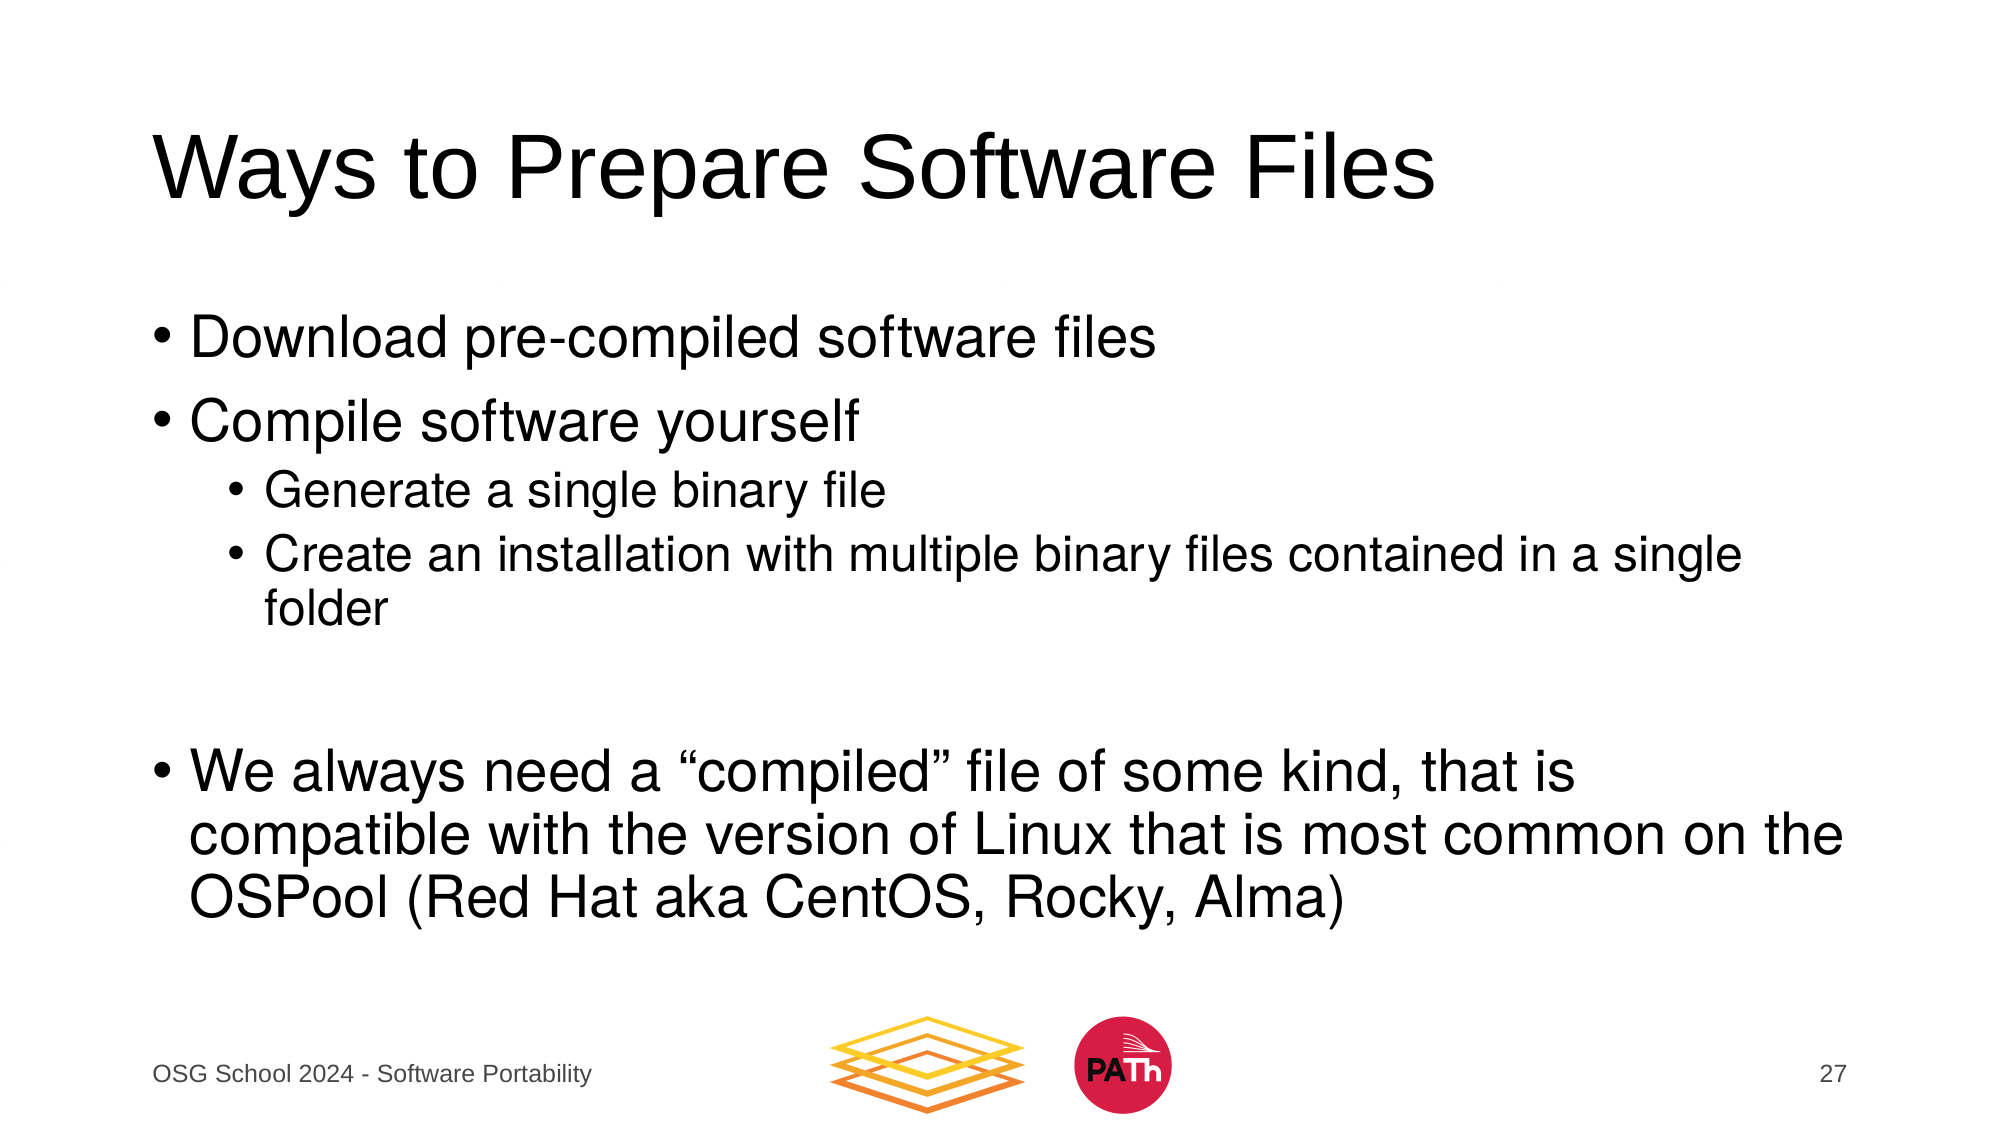

# Ways to Prepare Software Files
Download pre-compiled software files
Compile software yourself
Generate a single binary file
Create an installation with multiple binary files contained in a single folder

We always need a “compiled” file of some kind, that is compatible with the version of Linux that is most common on the OSPool (Red Hat aka CentOS, Rocky, Alma)
OSG School 2024 - Software Portability
27